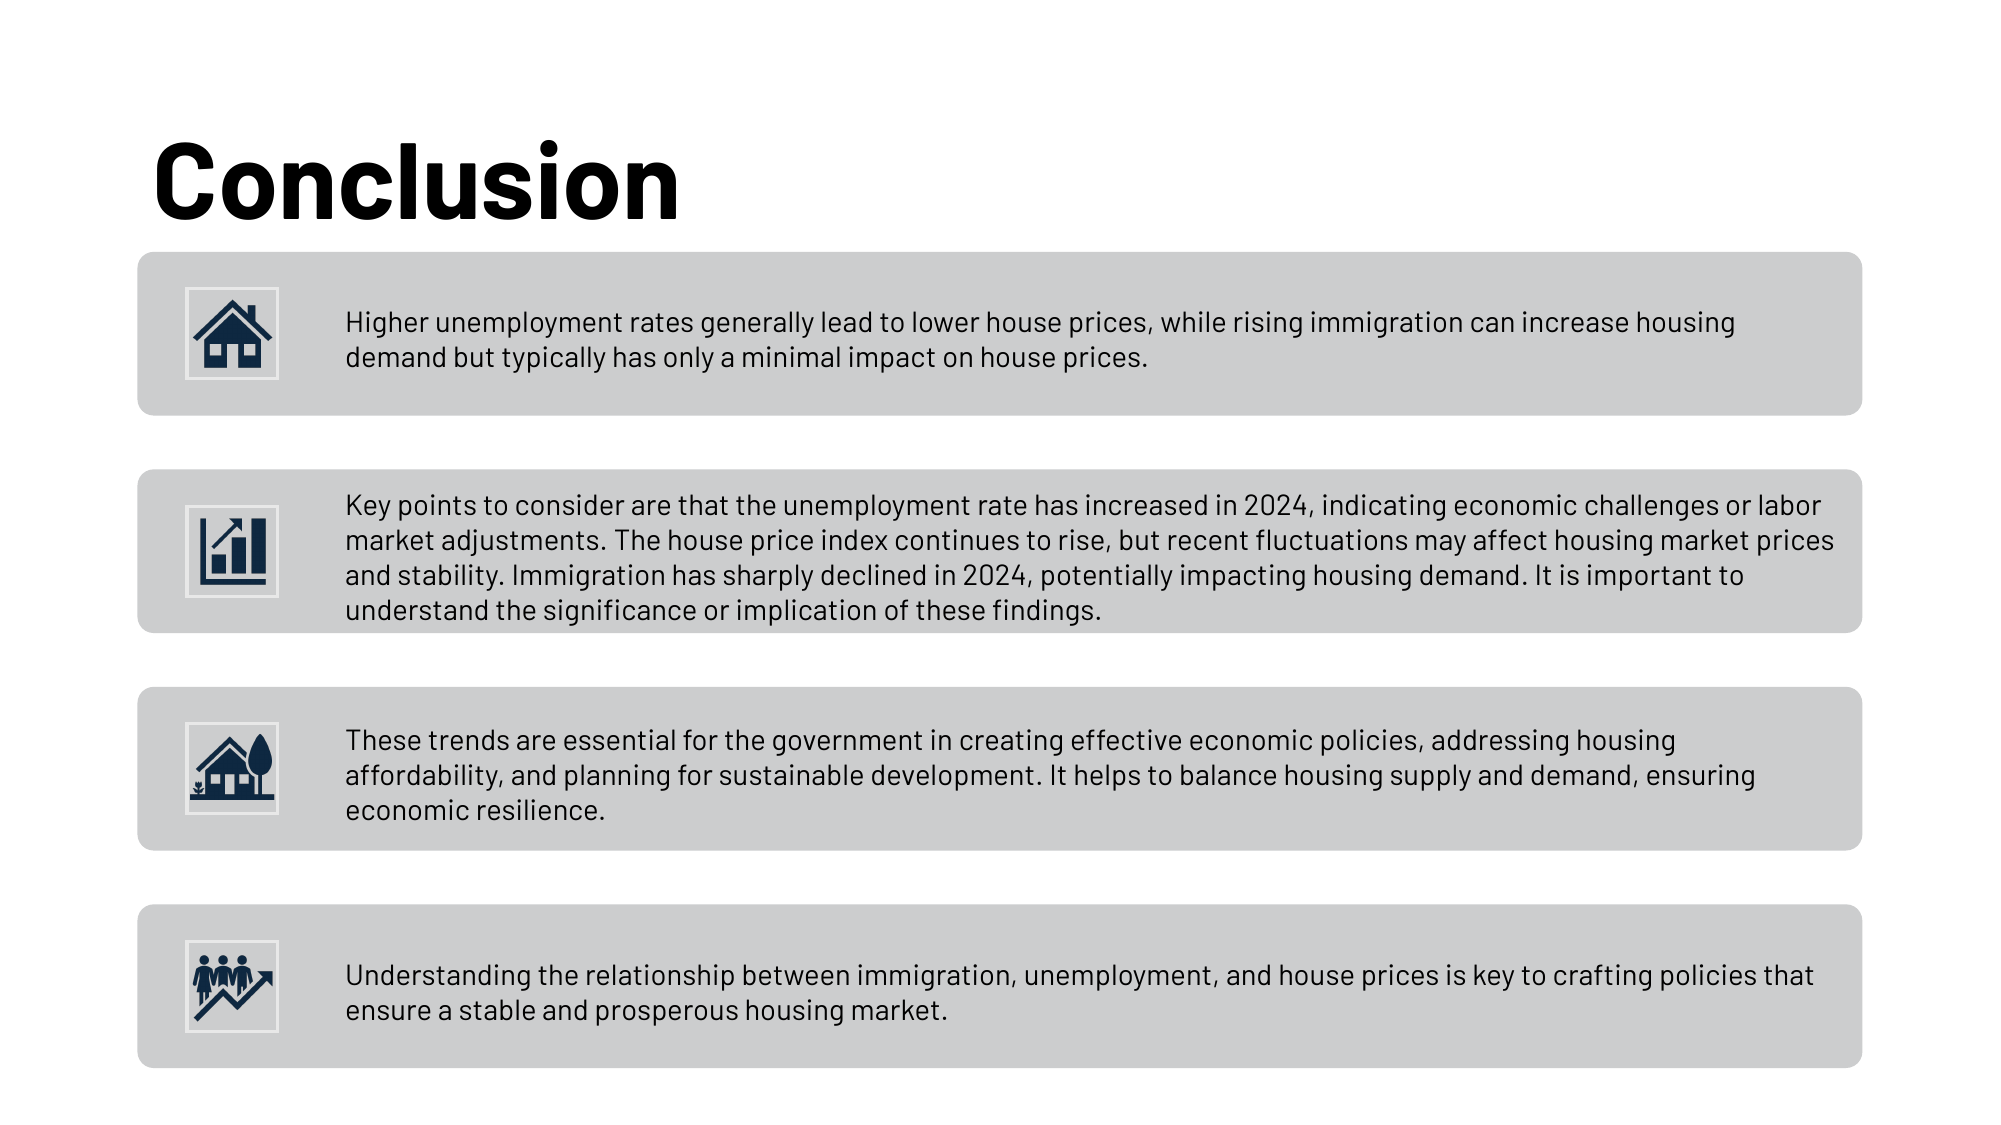

# Conclusion
Higher unemployment rates generally lead to lower house prices, while rising immigration can increase housing demand but typically has only a minimal impact on house prices.
Key points to consider are that the unemployment rate has increased in 2024, indicating economic challenges or labor market adjustments. The house price index continues to rise, but recent fluctuations may affect housing market prices and stability. Immigration has sharply declined in 2024, potentially impacting housing demand. It is important to understand the significance or implication of these findings.
These trends are essential for the government in creating effective economic policies, addressing housing affordability, and planning for sustainable development. It helps to balance housing supply and demand, ensuring economic resilience.
Understanding the relationship between immigration, unemployment, and house prices is key to crafting policies that ensure a stable and prosperous housing market.